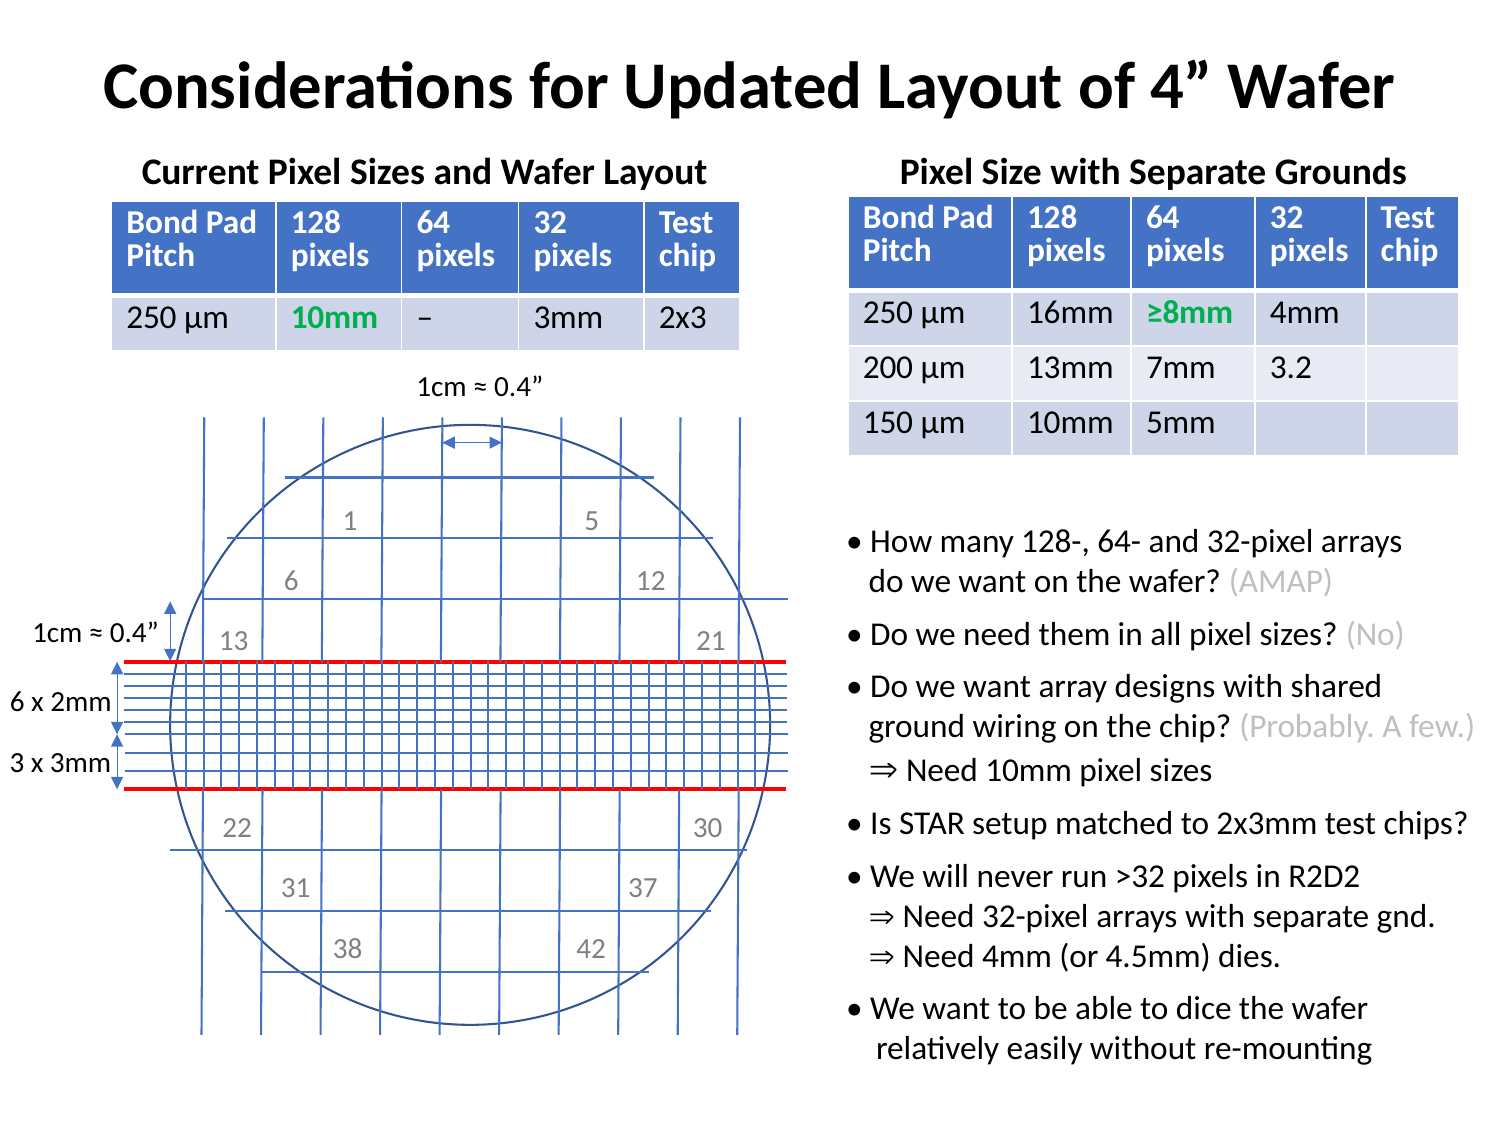

Considerations for Updated Layout of 4” Wafer
Current Pixel Sizes and Wafer Layout
Pixel Size with Separate Grounds
| Bond Pad Pitch | 128 pixels | 64 pixels | 32 pixels | Test chip |
| --- | --- | --- | --- | --- |
| 250 µm | 16mm | ≥8mm | 4mm |  |
| 200 µm | 13mm | 7mm | 3.2 |  |
| 150 µm | 10mm | 5mm |  |  |
| Bond Pad Pitch | 128 pixels | 64 pixels | 32 pixels | Test chip |
| --- | --- | --- | --- | --- |
| 250 µm | 10mm | – | 3mm | 2x3 |
1cm ≈ 0.4”

                   1                                   5
          6                                                    12
13                                                                     21
• How many 128-, 64- and 32-pixel arrays
   do we want on the wafer? (AMAP)
• Do we need them in all pixel sizes? (No)
• Do we want array designs with shared
   ground wiring on the chip? (Probably. A few.)
   ⇒ Need 10mm pixel sizes
• Is STAR setup matched to 2x3mm test chips?
• We will never run >32 pixels in R2D2
   ⇒ Need 32-pixel arrays with separate gnd.
   ⇒ Need 4mm (or 4.5mm) dies.
• We want to be able to dice the wafer
    relatively easily without re-mounting
1cm ≈ 0.4”
6 x 2mm
3 x 3mm
22                                                                    30
         31                                                 37
                 38                                 42